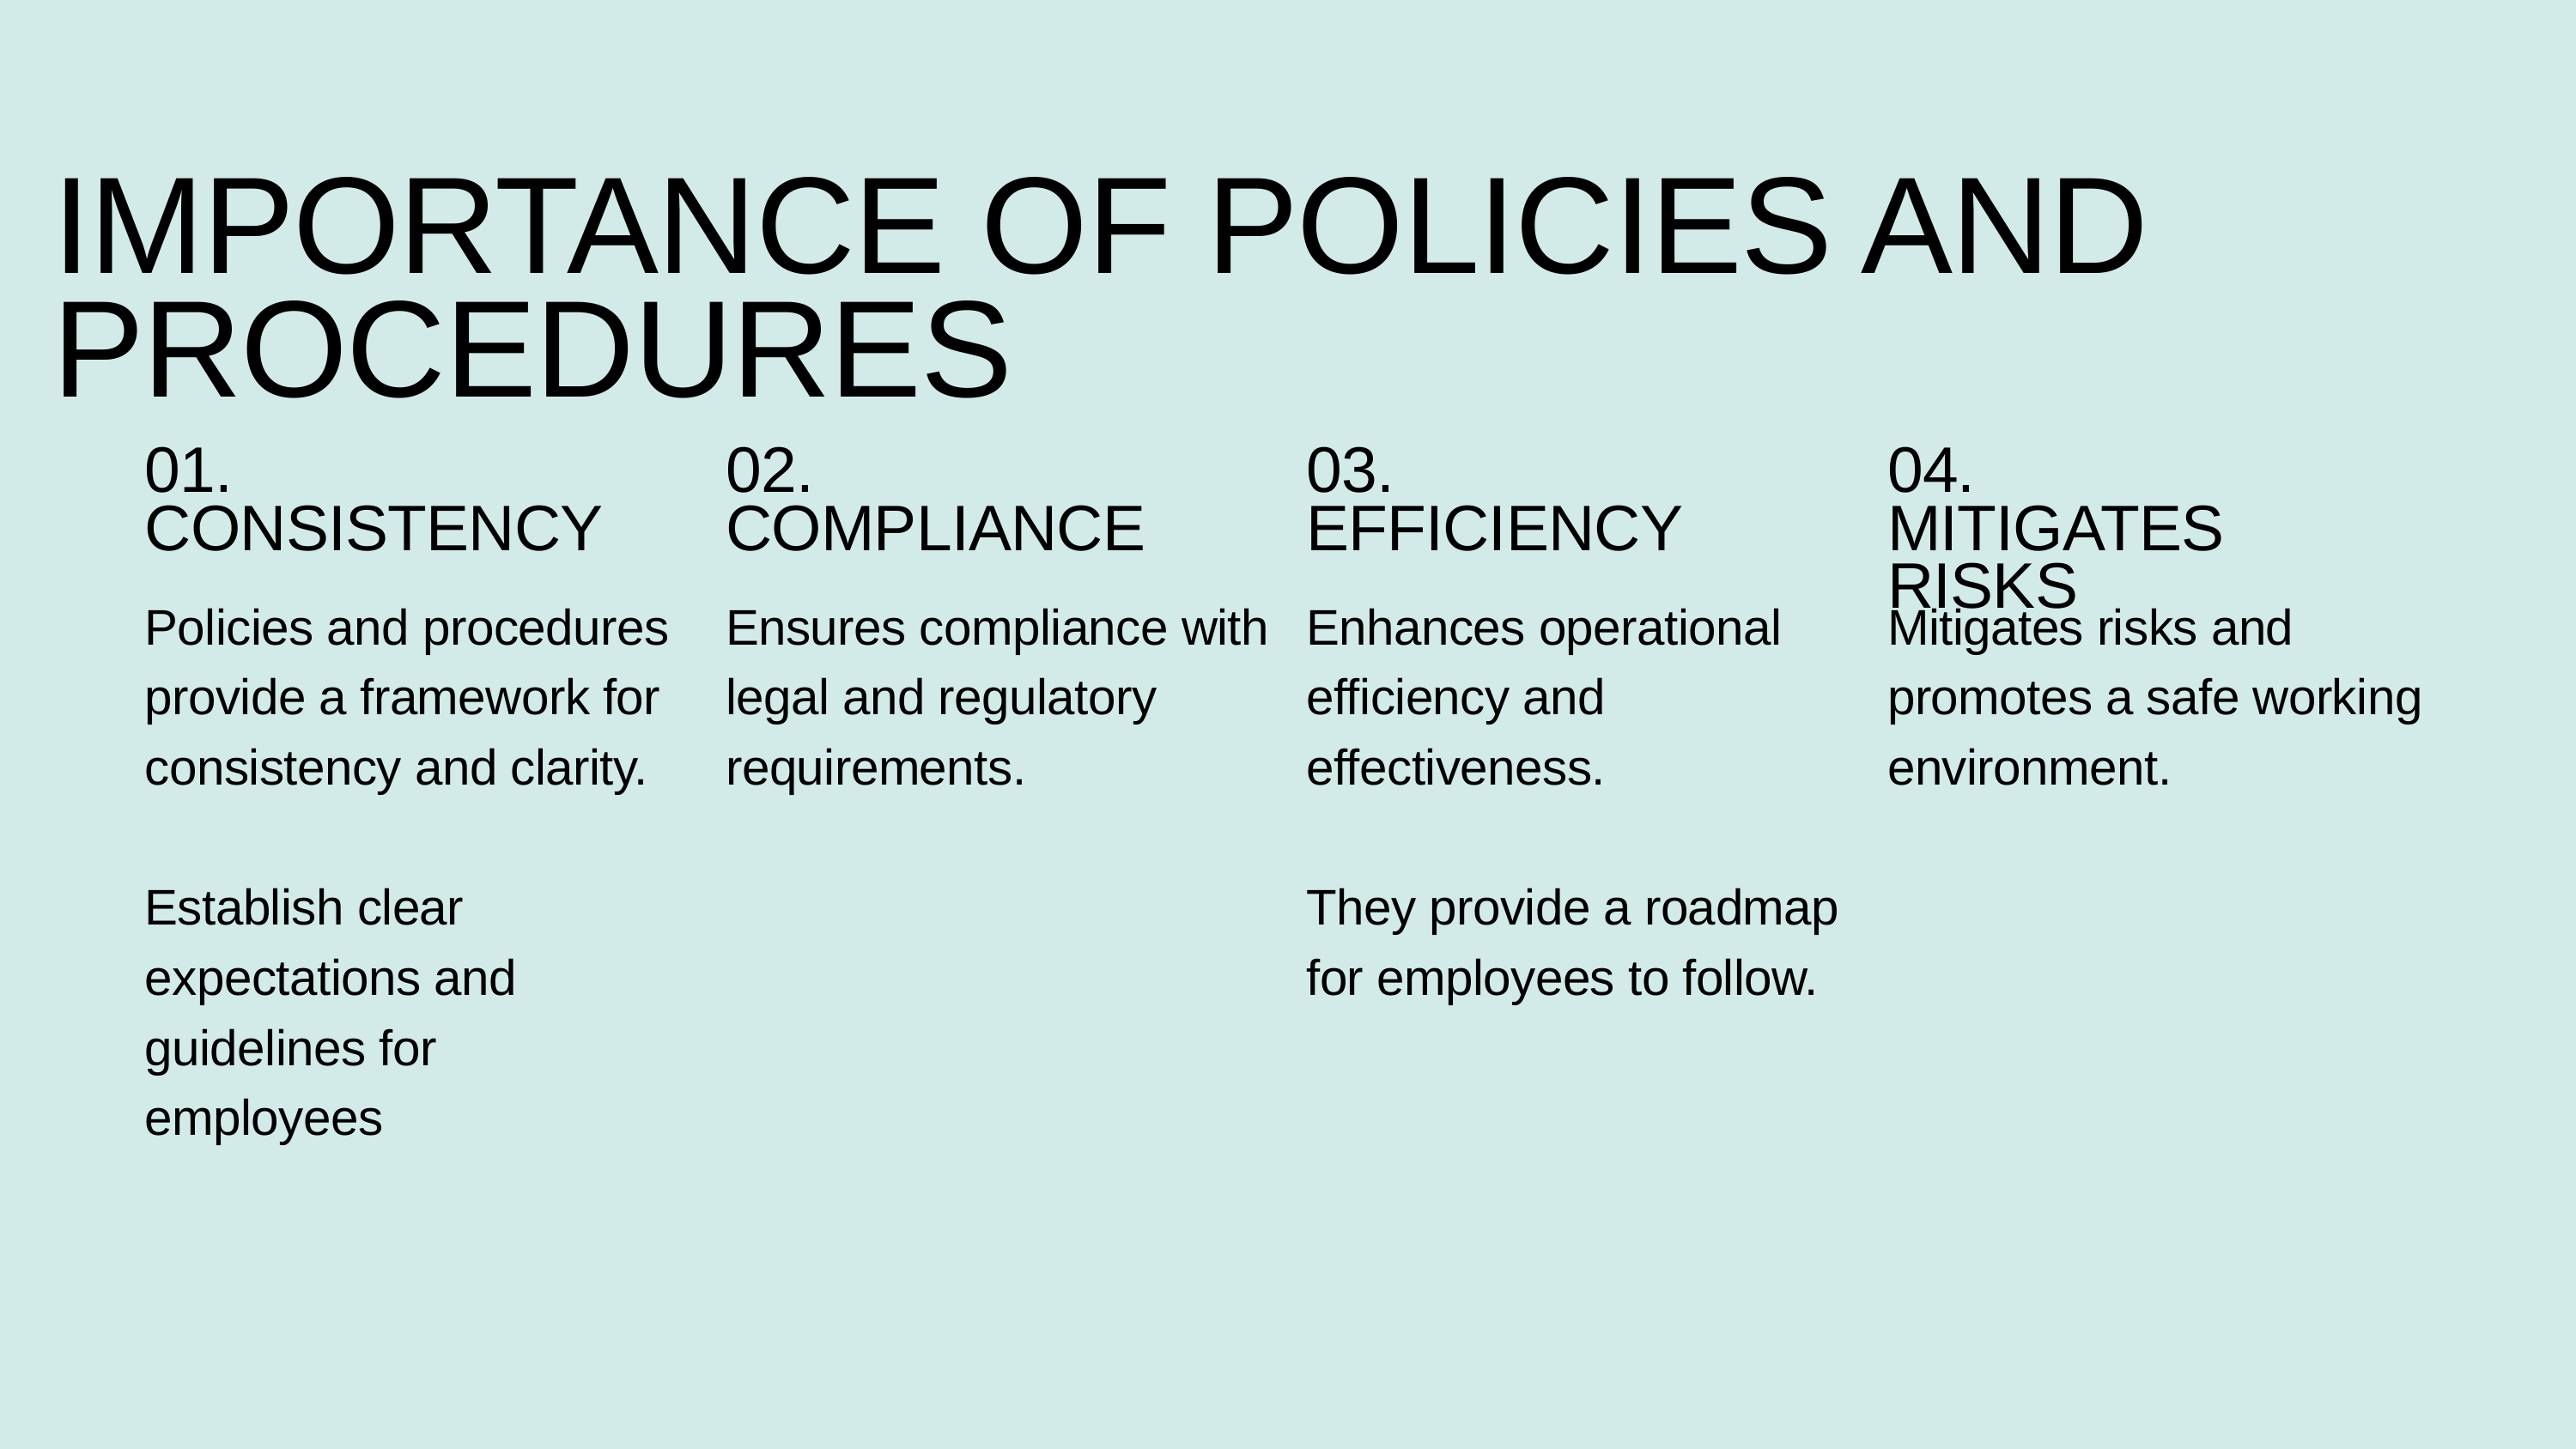

IMPORTANCE OF POLICIES AND PROCEDURES
01.
CONSISTENCY
02.
COMPLIANCE
03.
EFFICIENCY
04.
MITIGATES RISKS
Policies and procedures provide a framework for consistency and clarity.

Establish clear expectations and guidelines for employees
Ensures compliance with legal and regulatory requirements.
Enhances operational efficiency and effectiveness.

They provide a roadmap for employees to follow.
Mitigates risks and promotes a safe working environment.